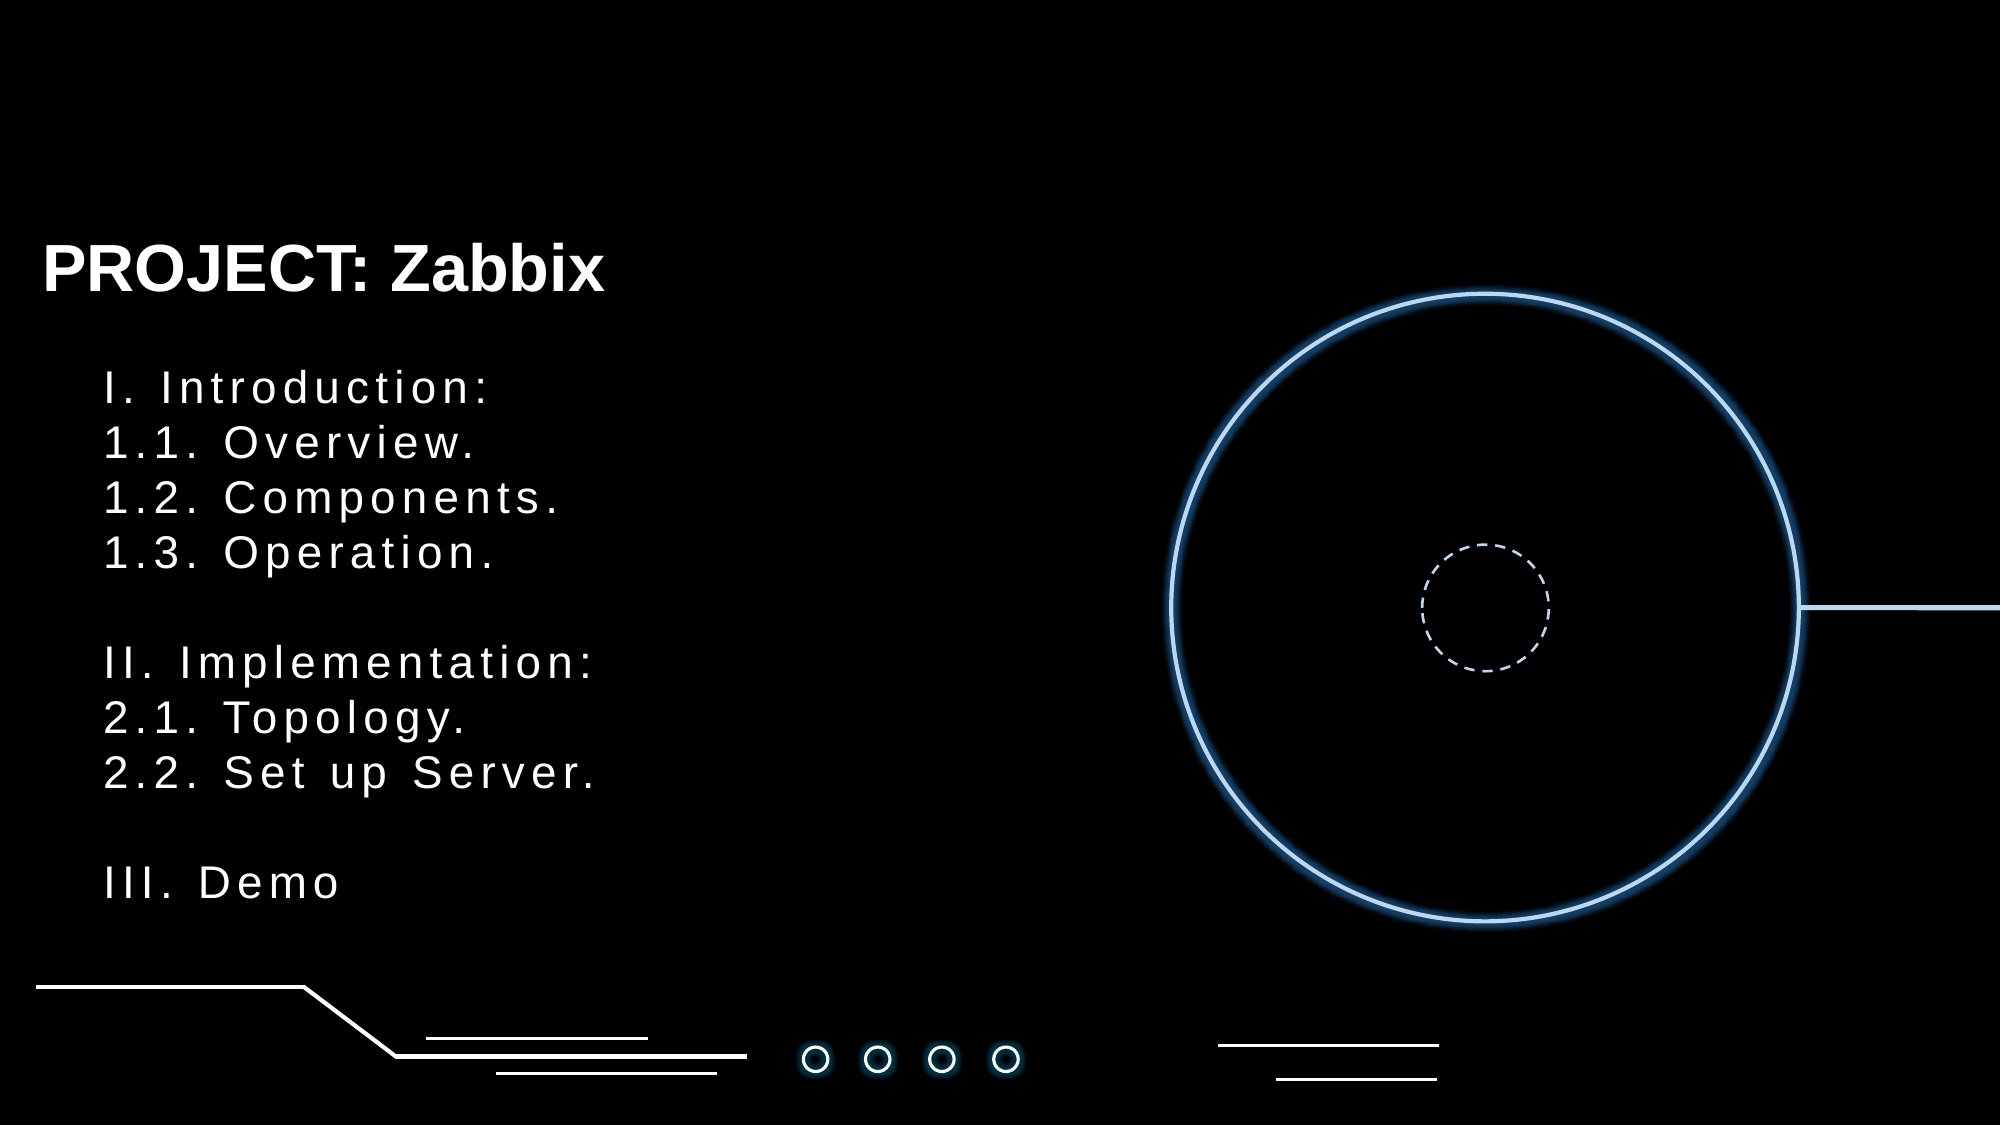

PROJECT: Zabbix

I. Introduction:
1.1. Overview.
1.2. Components.
1.3. Operation.

II. Implementation:
2.1. Topology.
2.2. Set up Server.

III. Demo